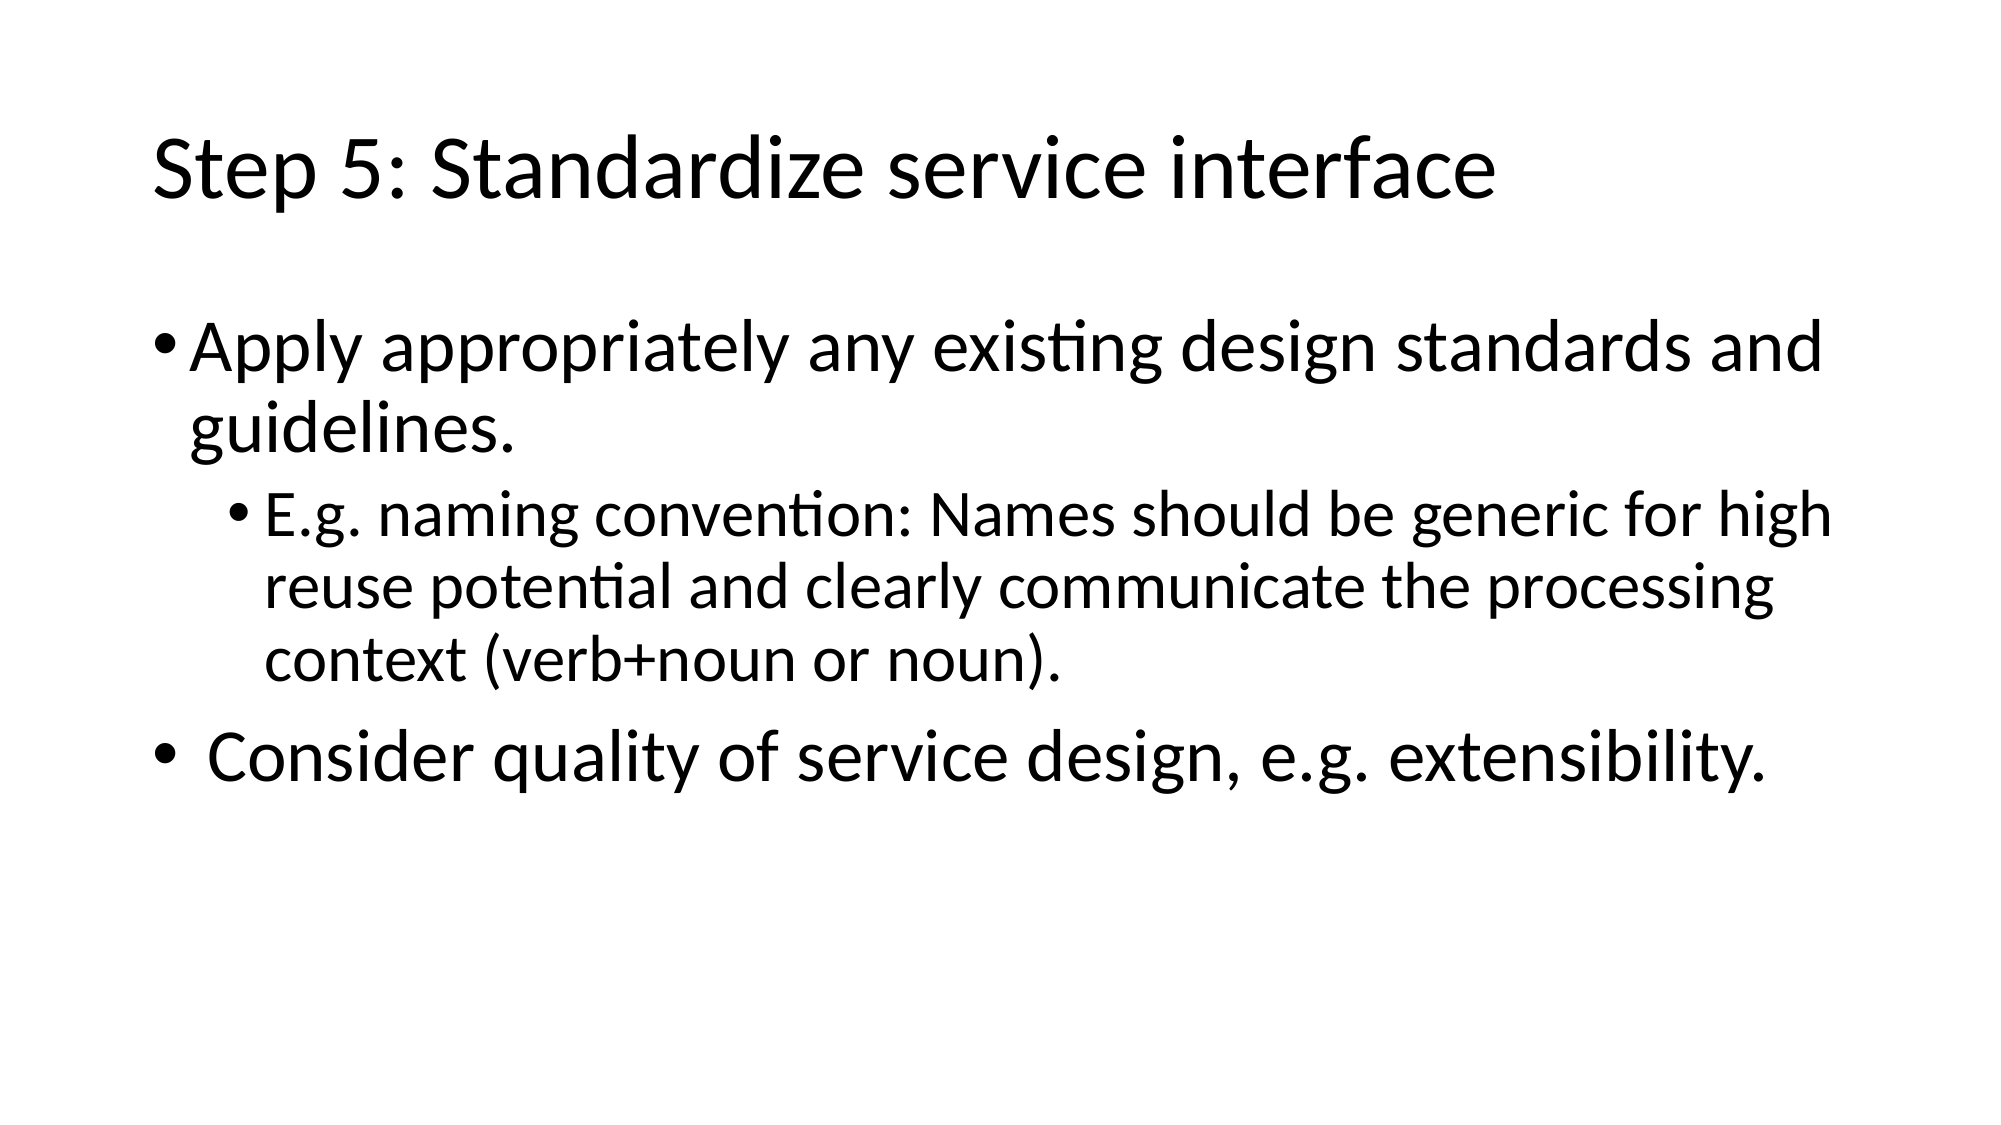

# Step 5: Standardize service interface
Apply appropriately any existing design standards and guidelines.
E.g. naming convention: Names should be generic for high reuse potential and clearly communicate the processing context (verb+noun or noun).
 Consider quality of service design, e.g. extensibility.